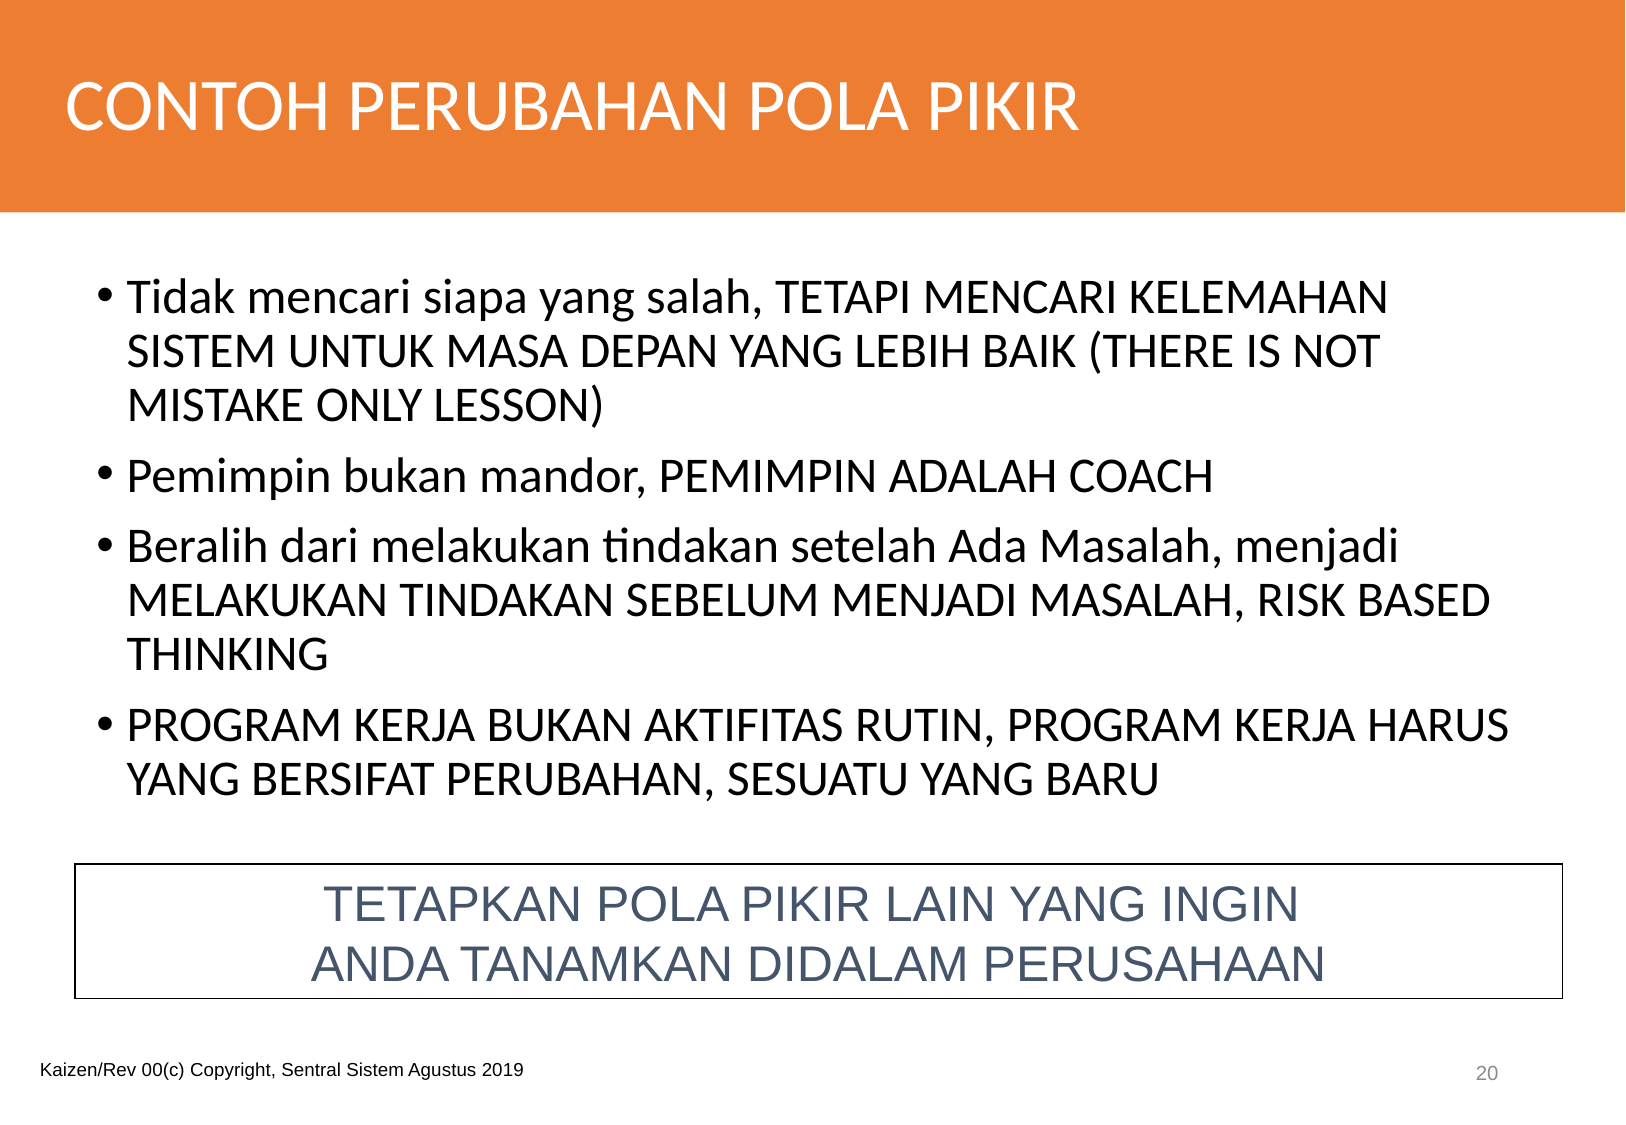

# CONTOH PERUBAHAN POLA PIKIR
Tidak mencari siapa yang salah, TETAPI MENCARI KELEMAHAN SISTEM UNTUK MASA DEPAN YANG LEBIH BAIK (THERE IS NOT MISTAKE ONLY LESSON)
Pemimpin bukan mandor, PEMIMPIN ADALAH COACH
Beralih dari melakukan tindakan setelah Ada Masalah, menjadi MELAKUKAN TINDAKAN SEBELUM MENJADI MASALAH, RISK BASED THINKING
PROGRAM KERJA BUKAN AKTIFITAS RUTIN, PROGRAM KERJA HARUS YANG BERSIFAT PERUBAHAN, SESUATU YANG BARU

TETAPKAN POLA PIKIR LAIN YANG INGIN
ANDA TANAMKAN DIDALAM PERUSAHAAN
20
Kaizen/Rev 00(c) Copyright, Sentral Sistem Agustus 2019